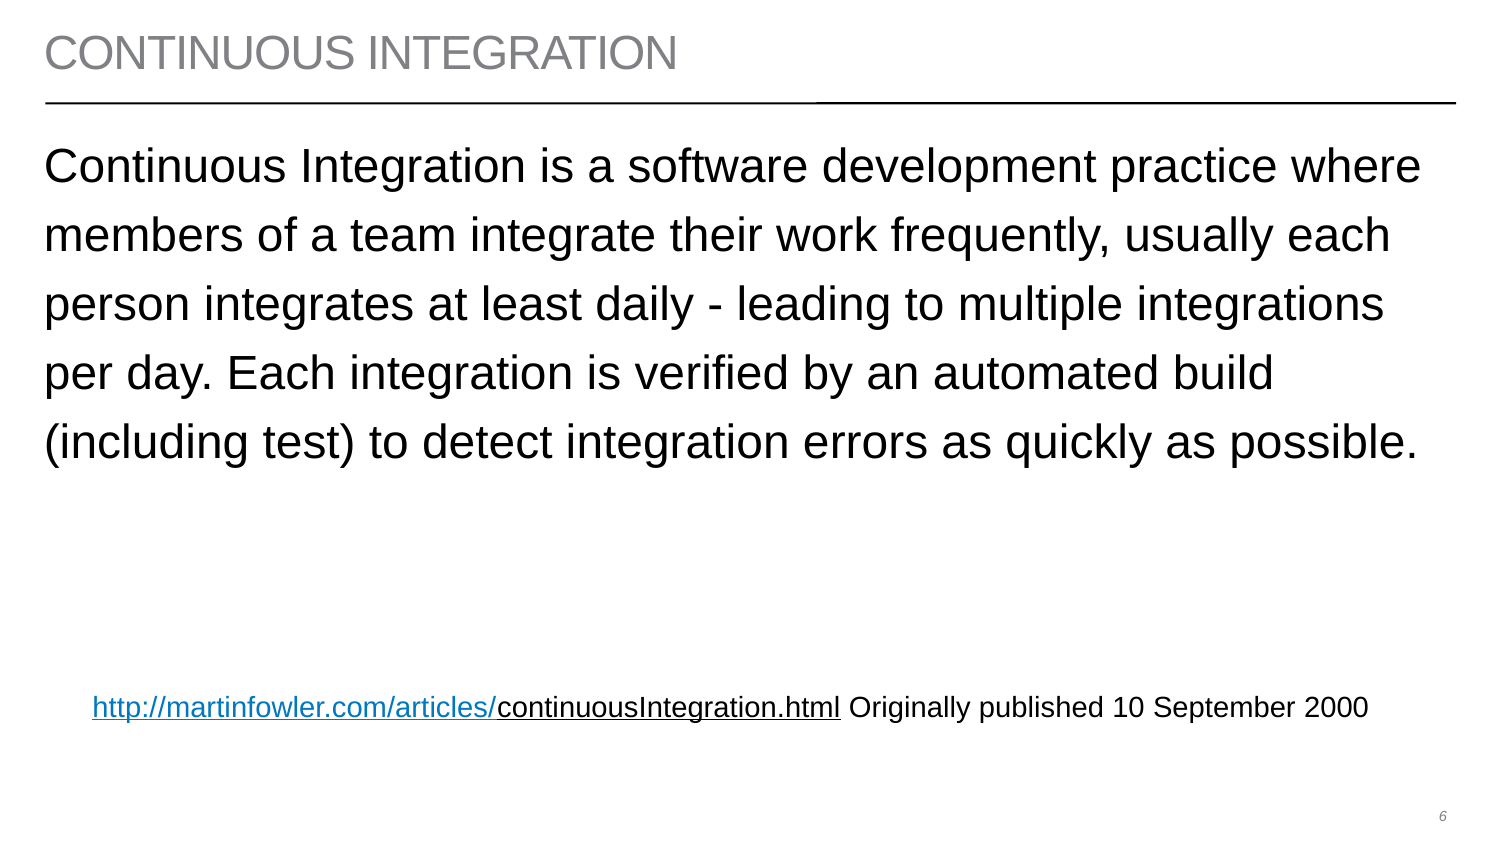

# Continuous integration
Continuous Integration is a software development practice where members of a team integrate their work frequently, usually each person integrates at least daily - leading to multiple integrations per day. Each integration is verified by an automated build (including test) to detect integration errors as quickly as possible.
http://martinfowler.com/articles/continuousIntegration.html Originally published 10 September 2000
6